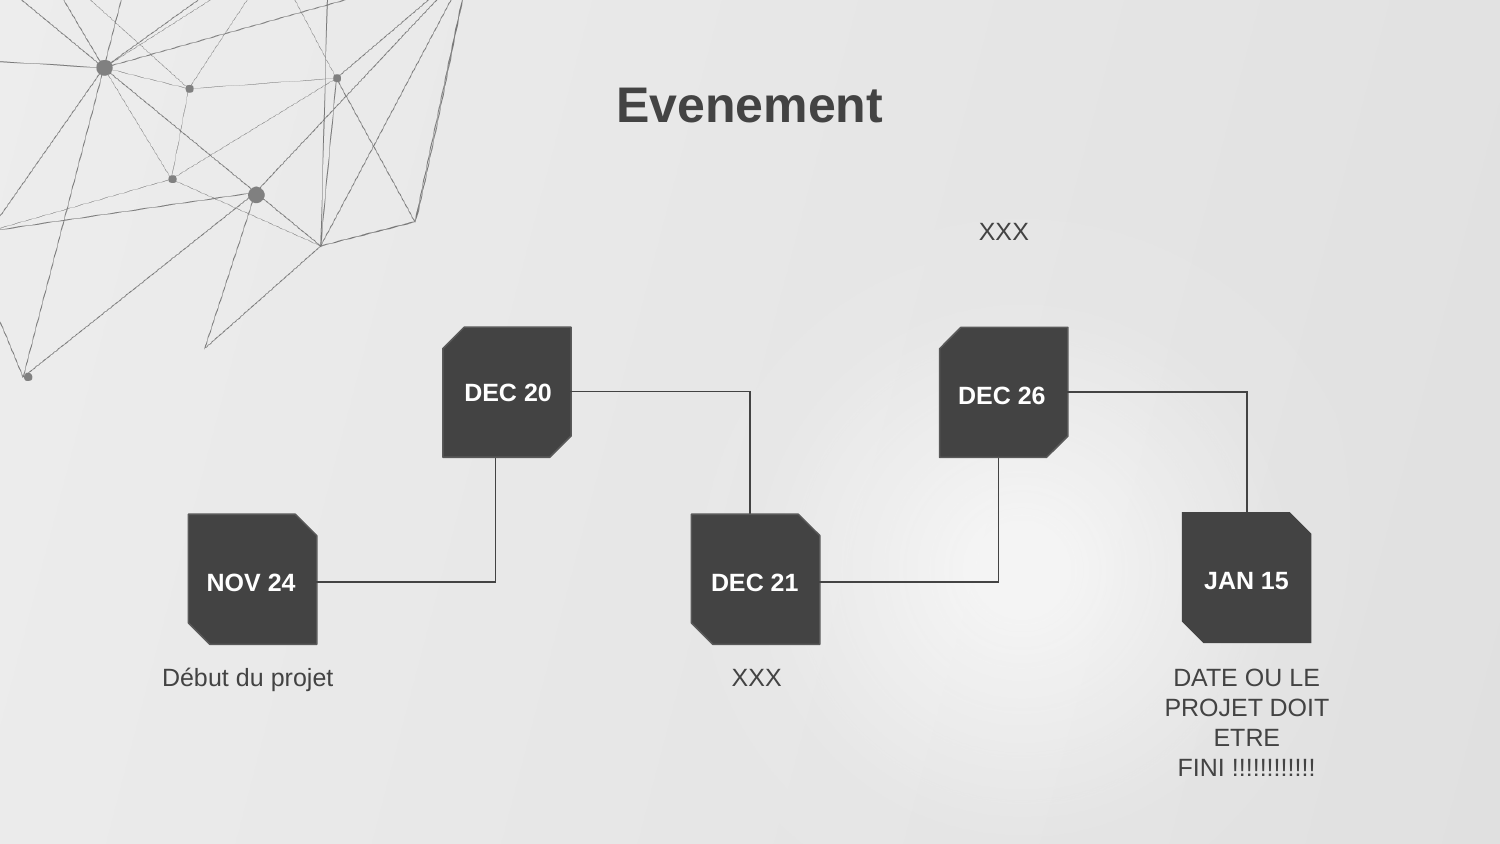

# Evenement

XXX

DEC 20
DEC 26

JAN 15
NOV 24
DEC 21
Début du projet
XXX
DATE OU LE PROJET DOIT ETRE FINI !!!!!!!!!!!!